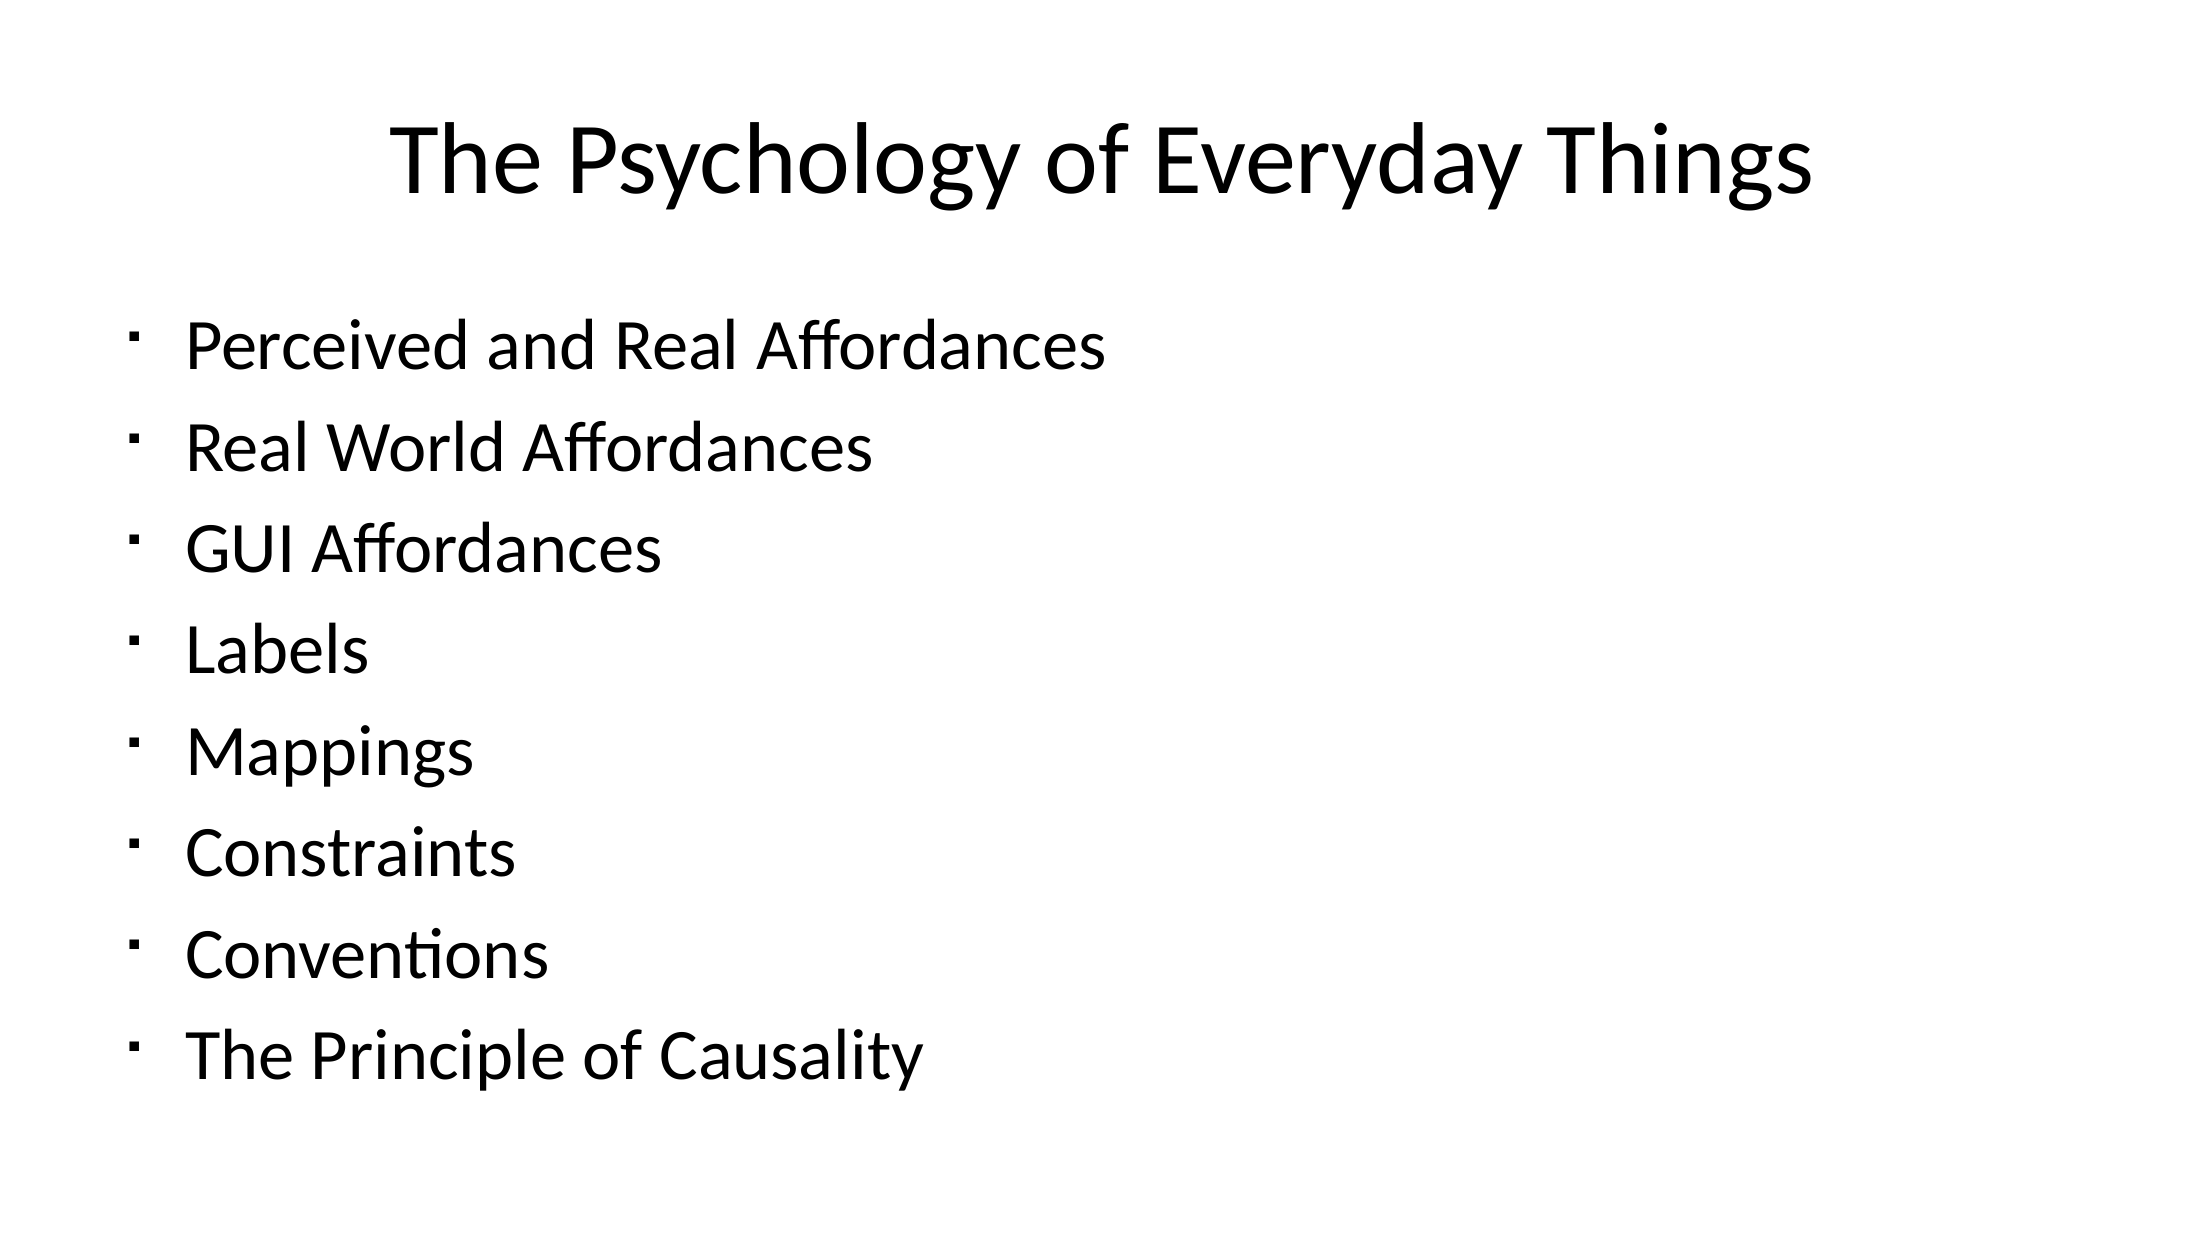

# The Psychology of Everyday Things
Perceived and Real Affordances
Real World Affordances
GUI Affordances
Labels
Mappings
Constraints
Conventions
The Principle of Causality